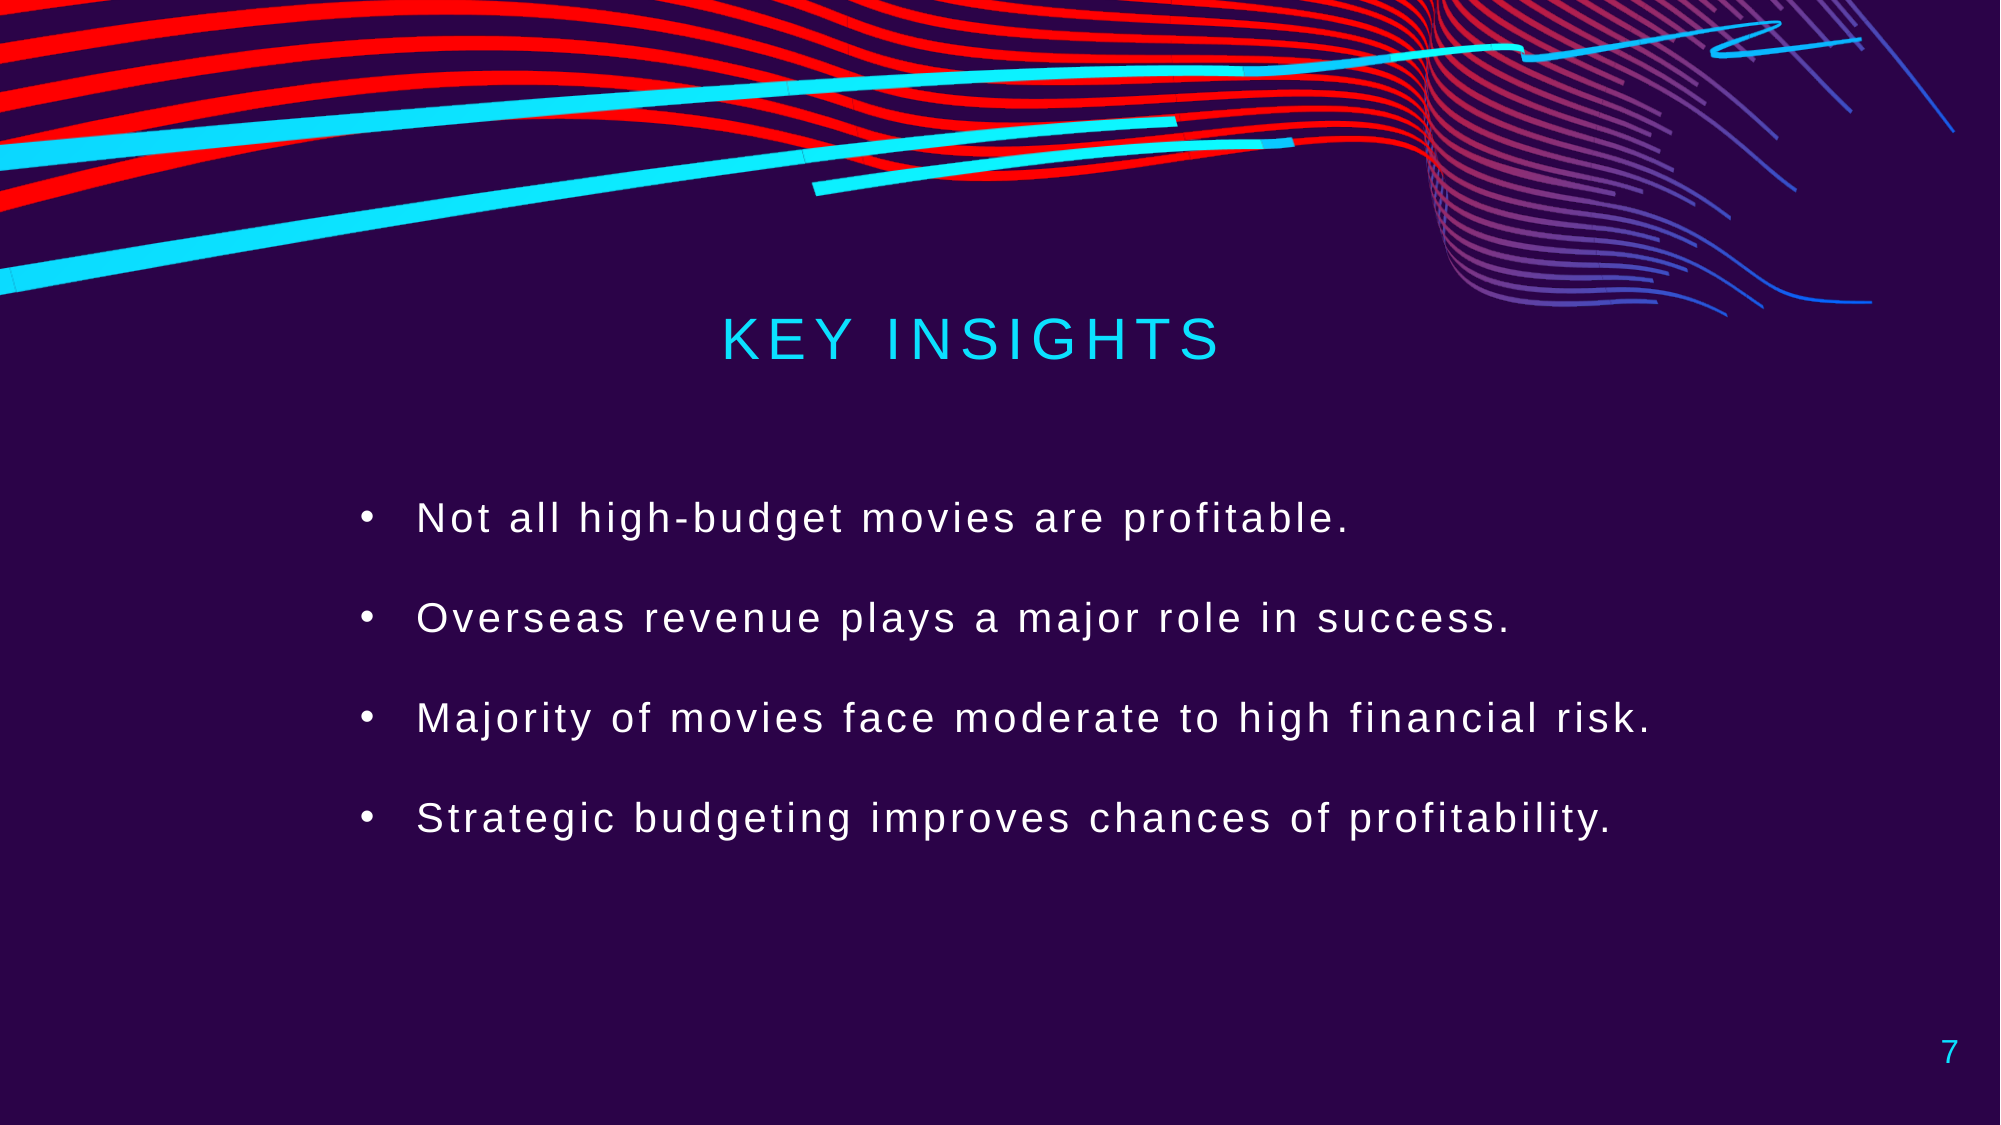

# Key insights
Not all high-budget movies are profitable.
Overseas revenue plays a major role in success.
Majority of movies face moderate to high financial risk.
Strategic budgeting improves chances of profitability.
7